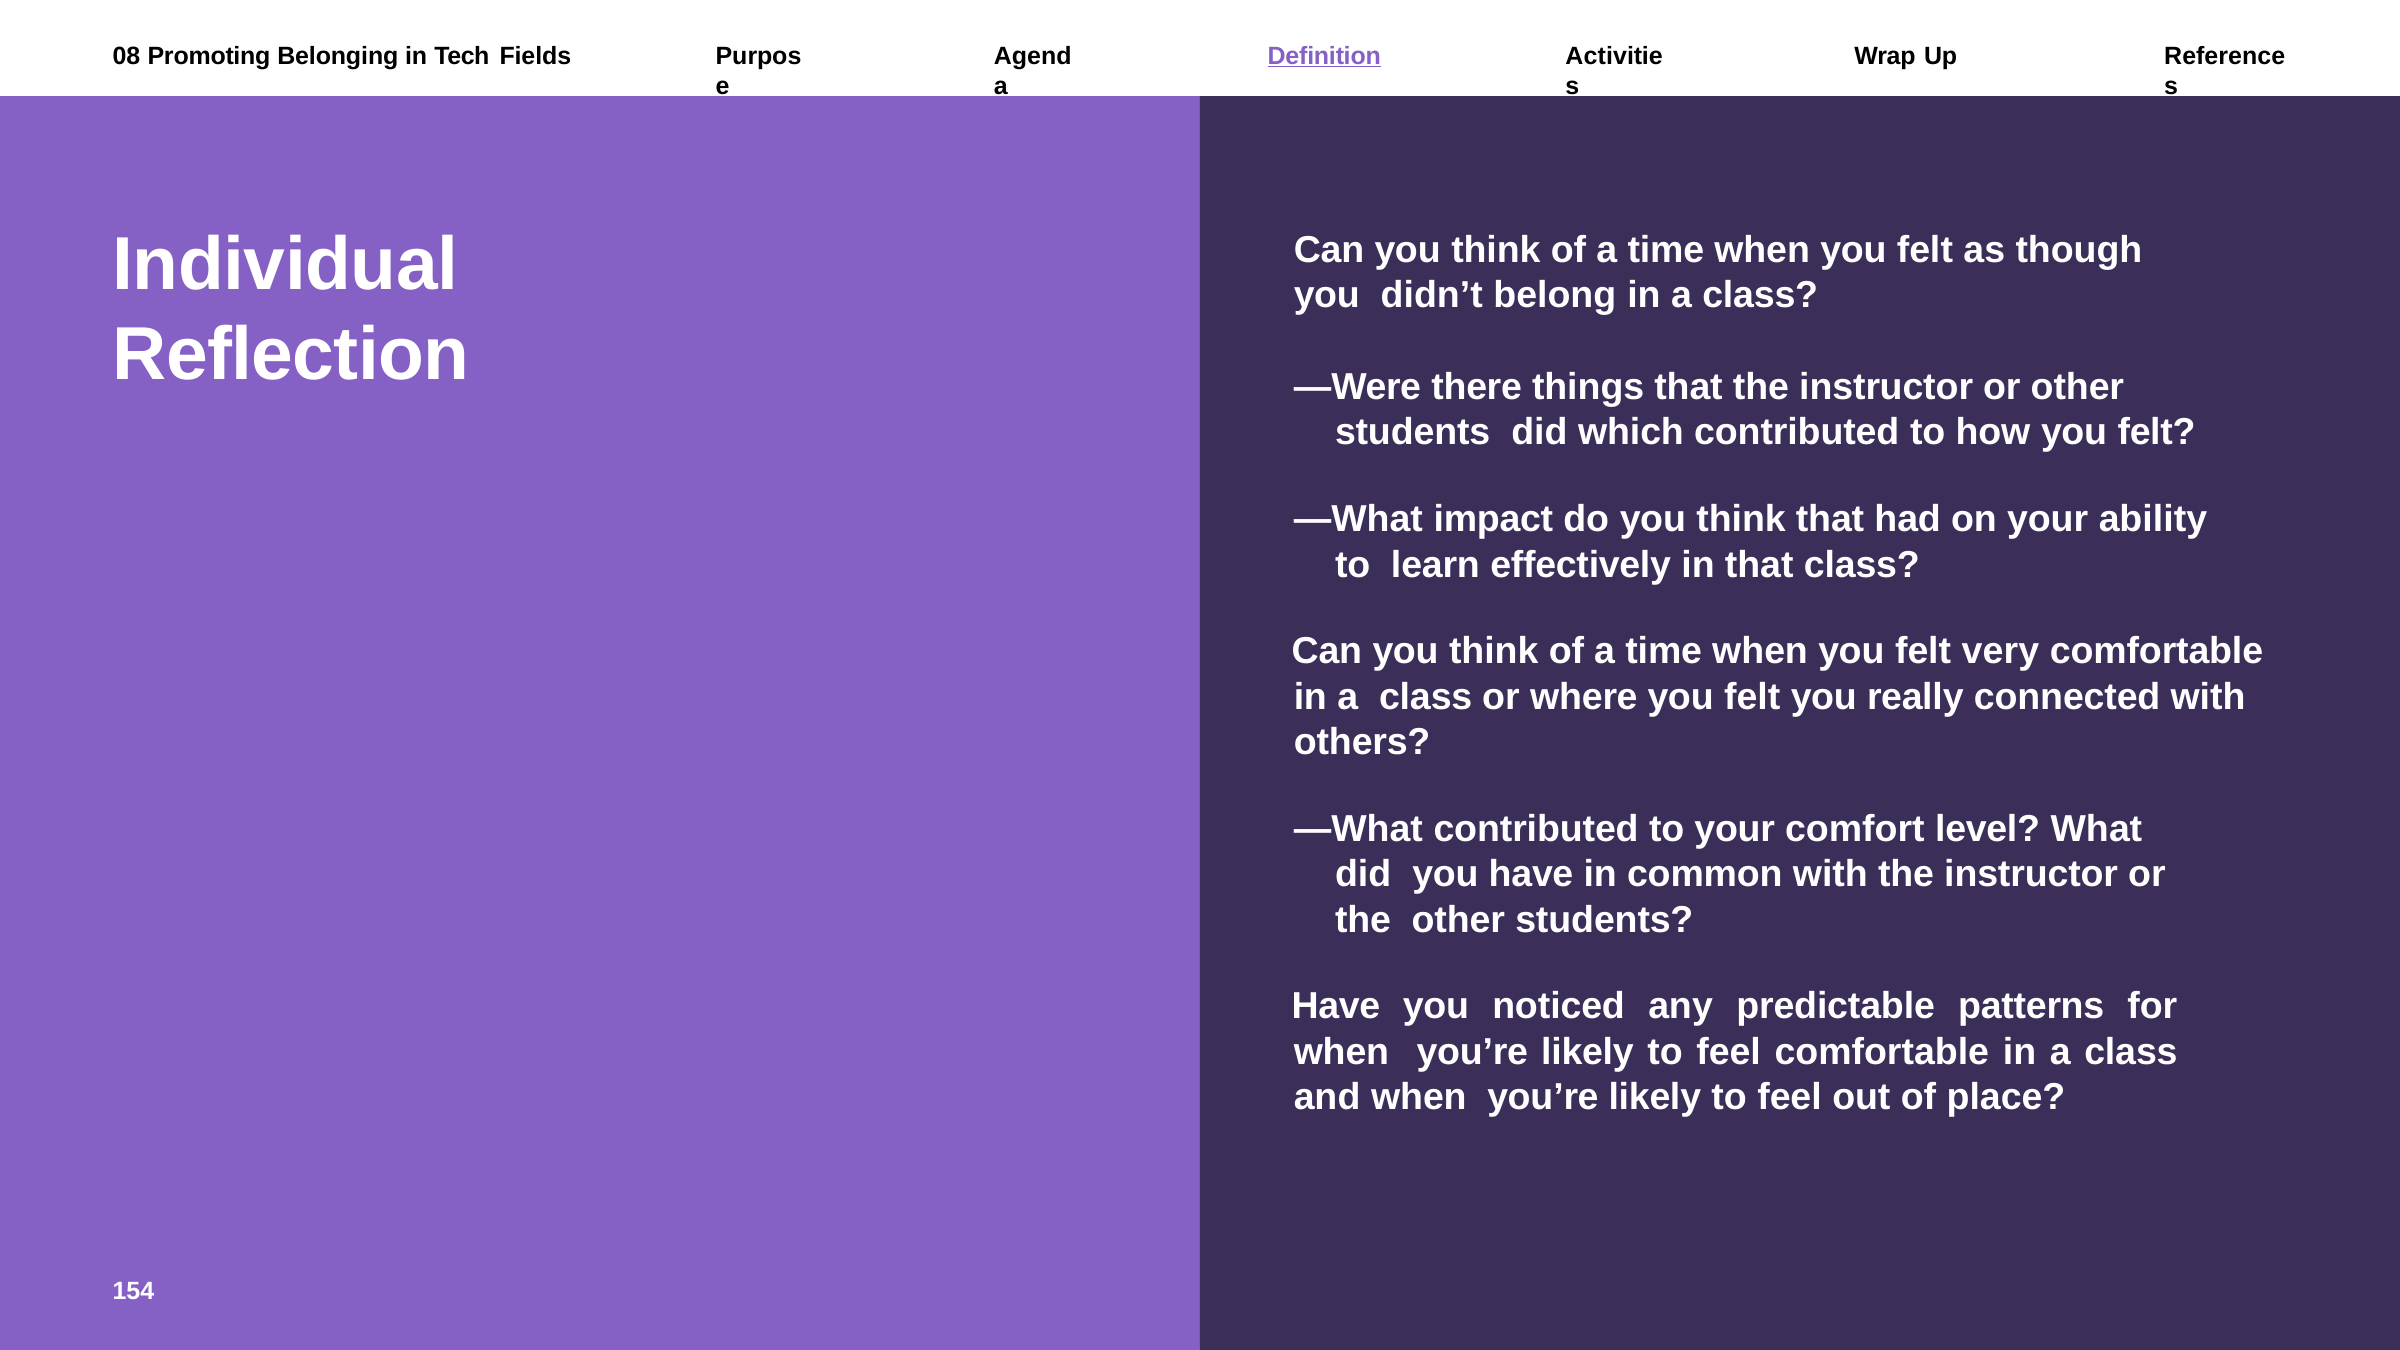

08 Promoting Belonging in Tech Fields
Purpose
Agenda
Definition
Activities
Wrap Up
References

Individual Reflection
Can you think of a time when you felt as though you  didn’t belong in a class?
—Were there things that the instructor or other students  did which contributed to how you felt?

—What impact do you think that had on your ability to  learn effectively in that class?

Can you think of a time when you felt very comfortable in a  class or where you felt you really connected with others?

—What contributed to your comfort level? What did  you have in common with the instructor or the  other students?

Have you noticed any predictable patterns for when  you’re likely to feel comfortable in a class and when  you’re likely to feel out of place?
154